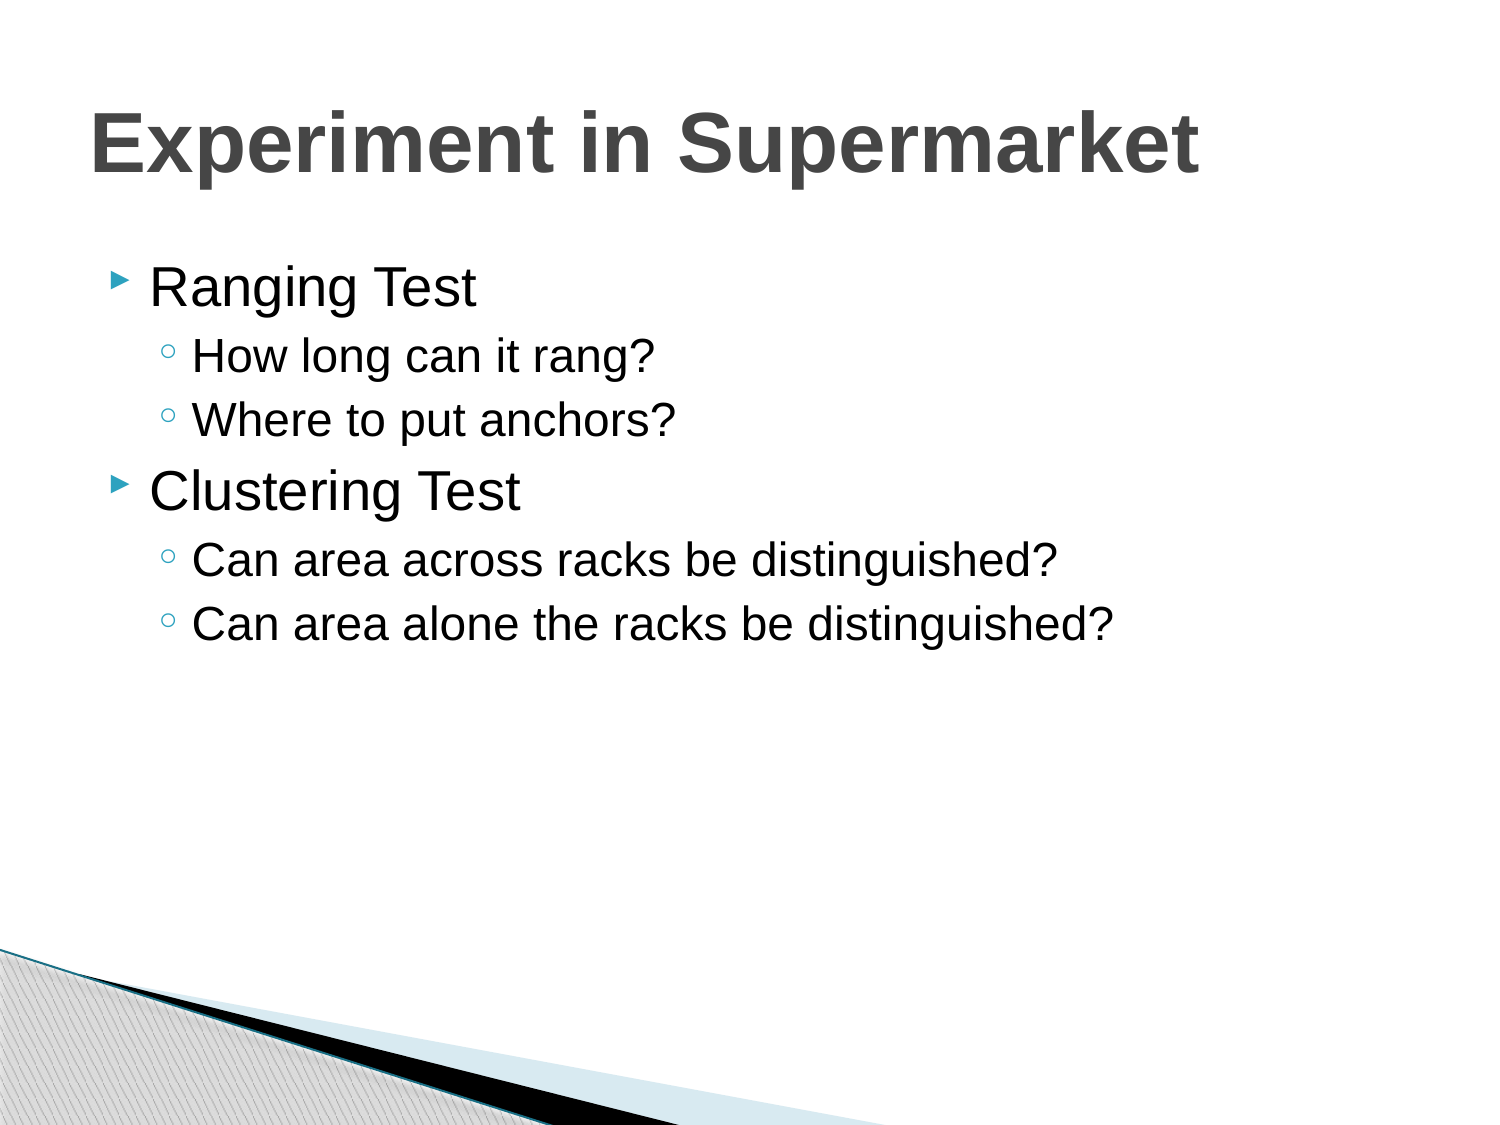

# Experiment in Supermarket
Ranging Test
How long can it rang?
Where to put anchors?
Clustering Test
Can area across racks be distinguished?
Can area alone the racks be distinguished?